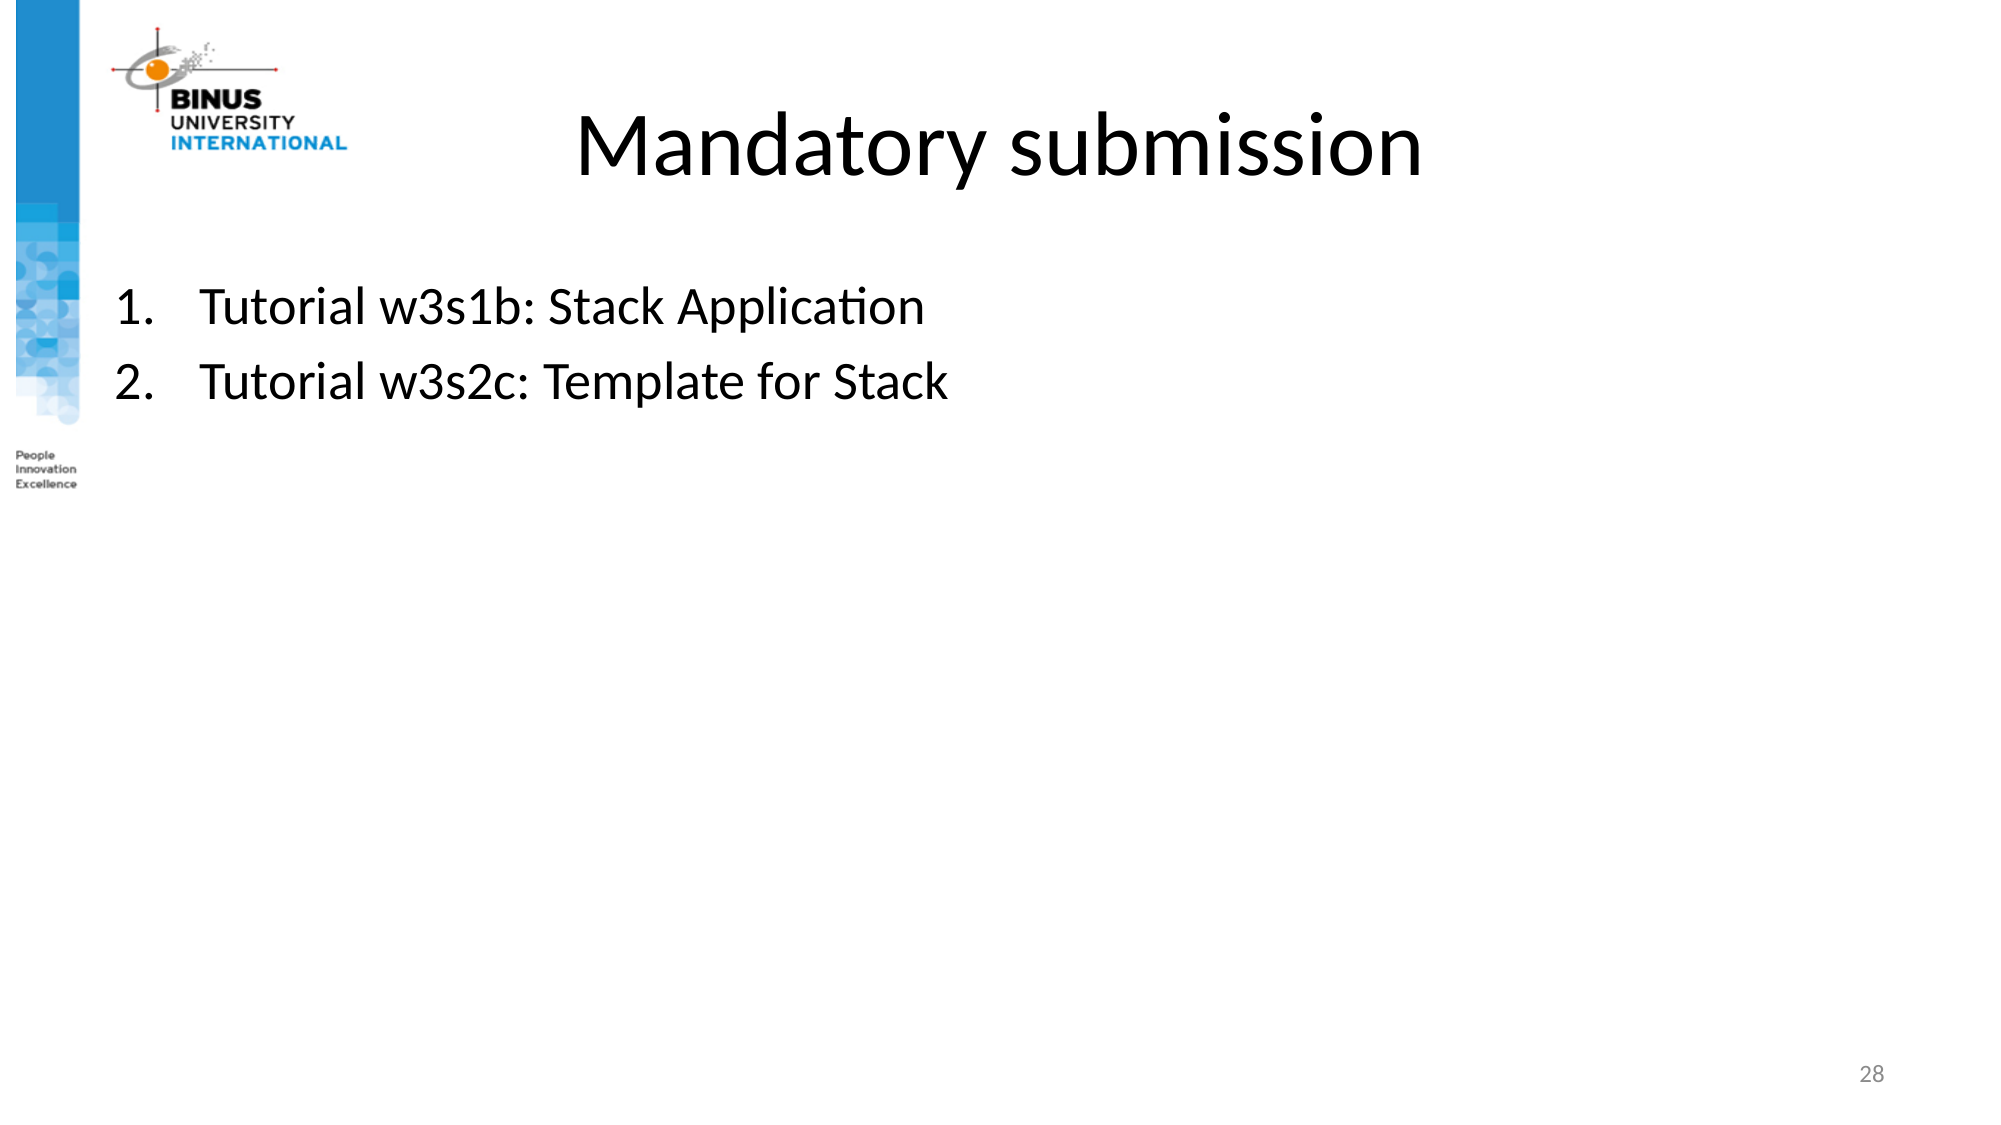

# Mandatory submission
Tutorial w3s1b: Stack Application
Tutorial w3s2c: Template for Stack

28